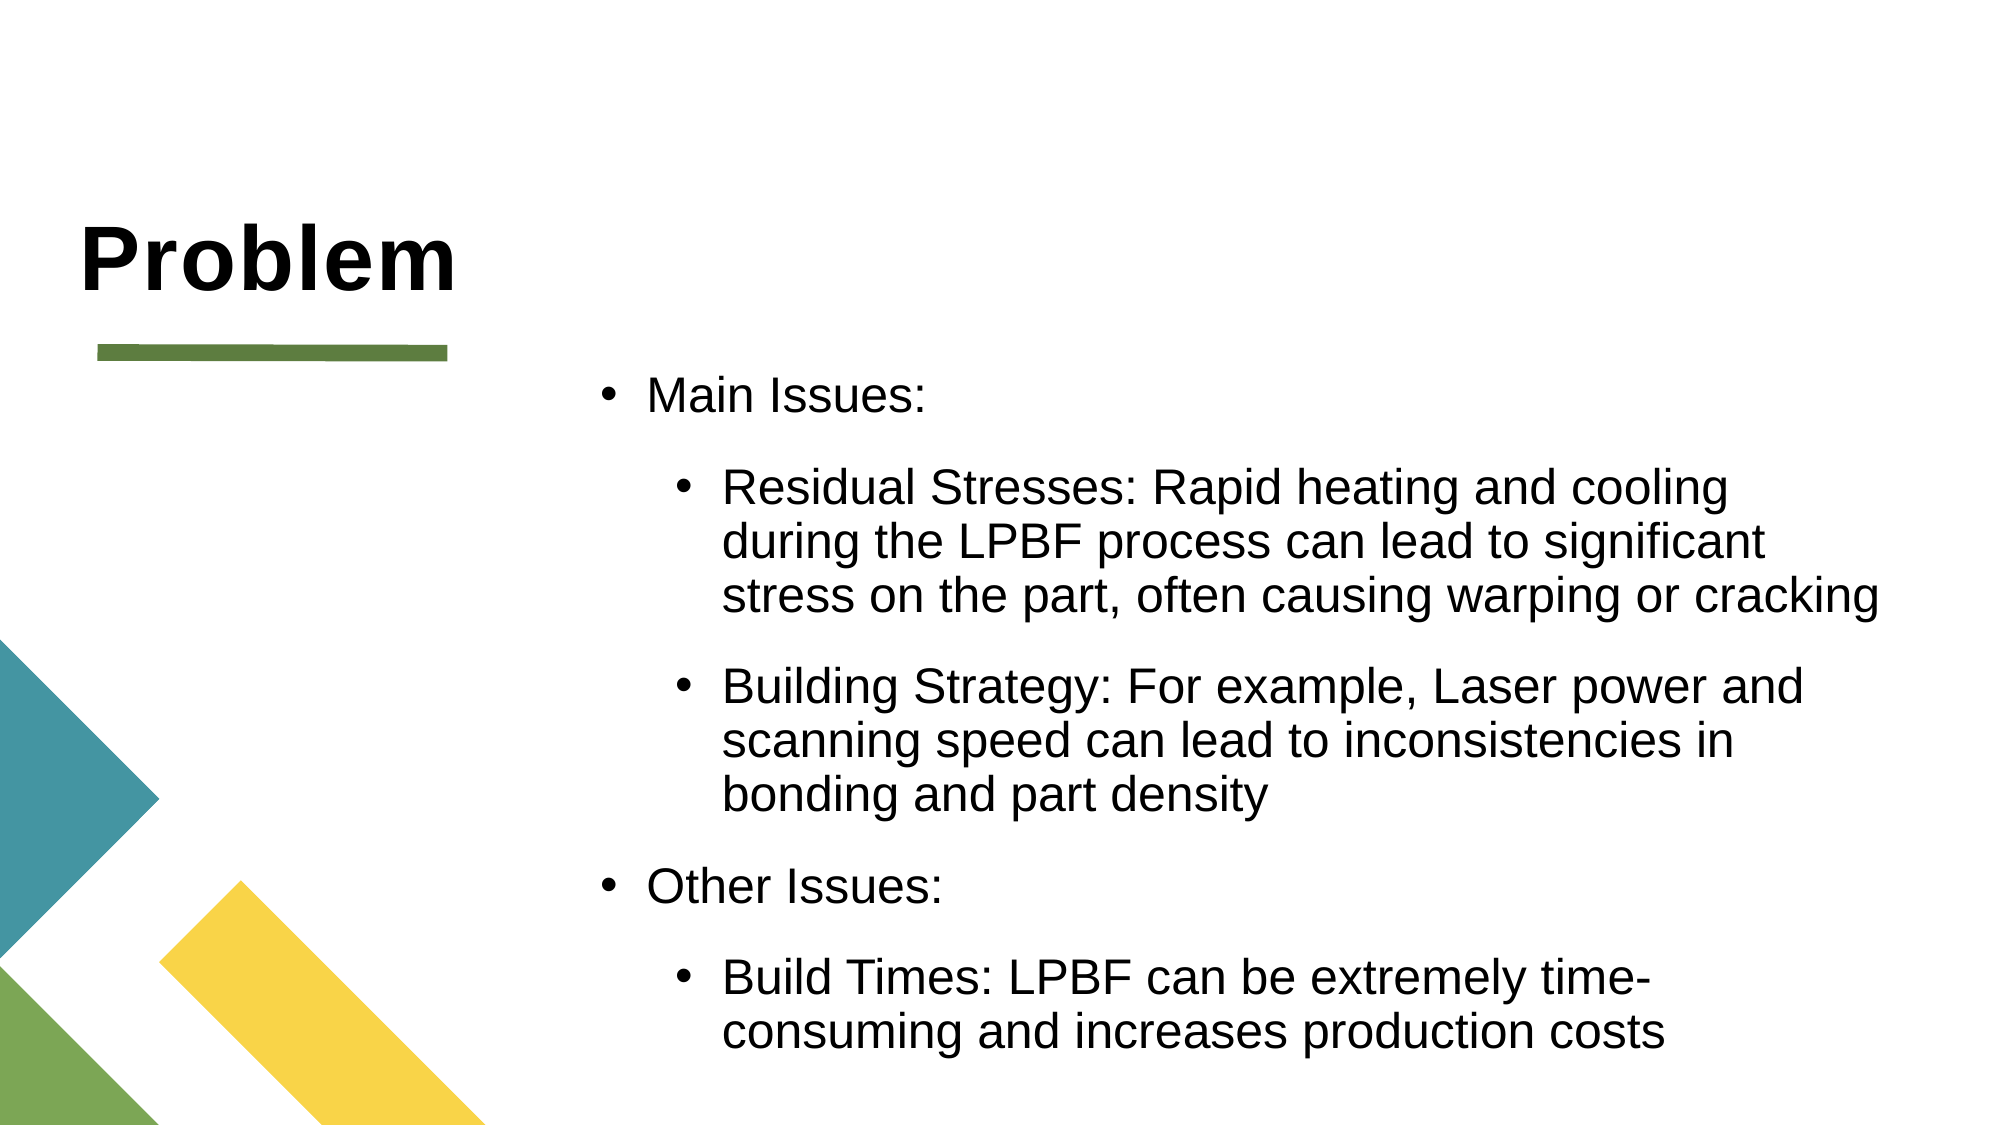

# Problem
Main Issues:
Residual Stresses: Rapid heating and cooling during the LPBF process can lead to significant stress on the part, often causing warping or cracking
Building Strategy: For example, Laser power and scanning speed can lead to inconsistencies in bonding and part density
Other Issues:
Build Times: LPBF can be extremely time-consuming and increases production costs